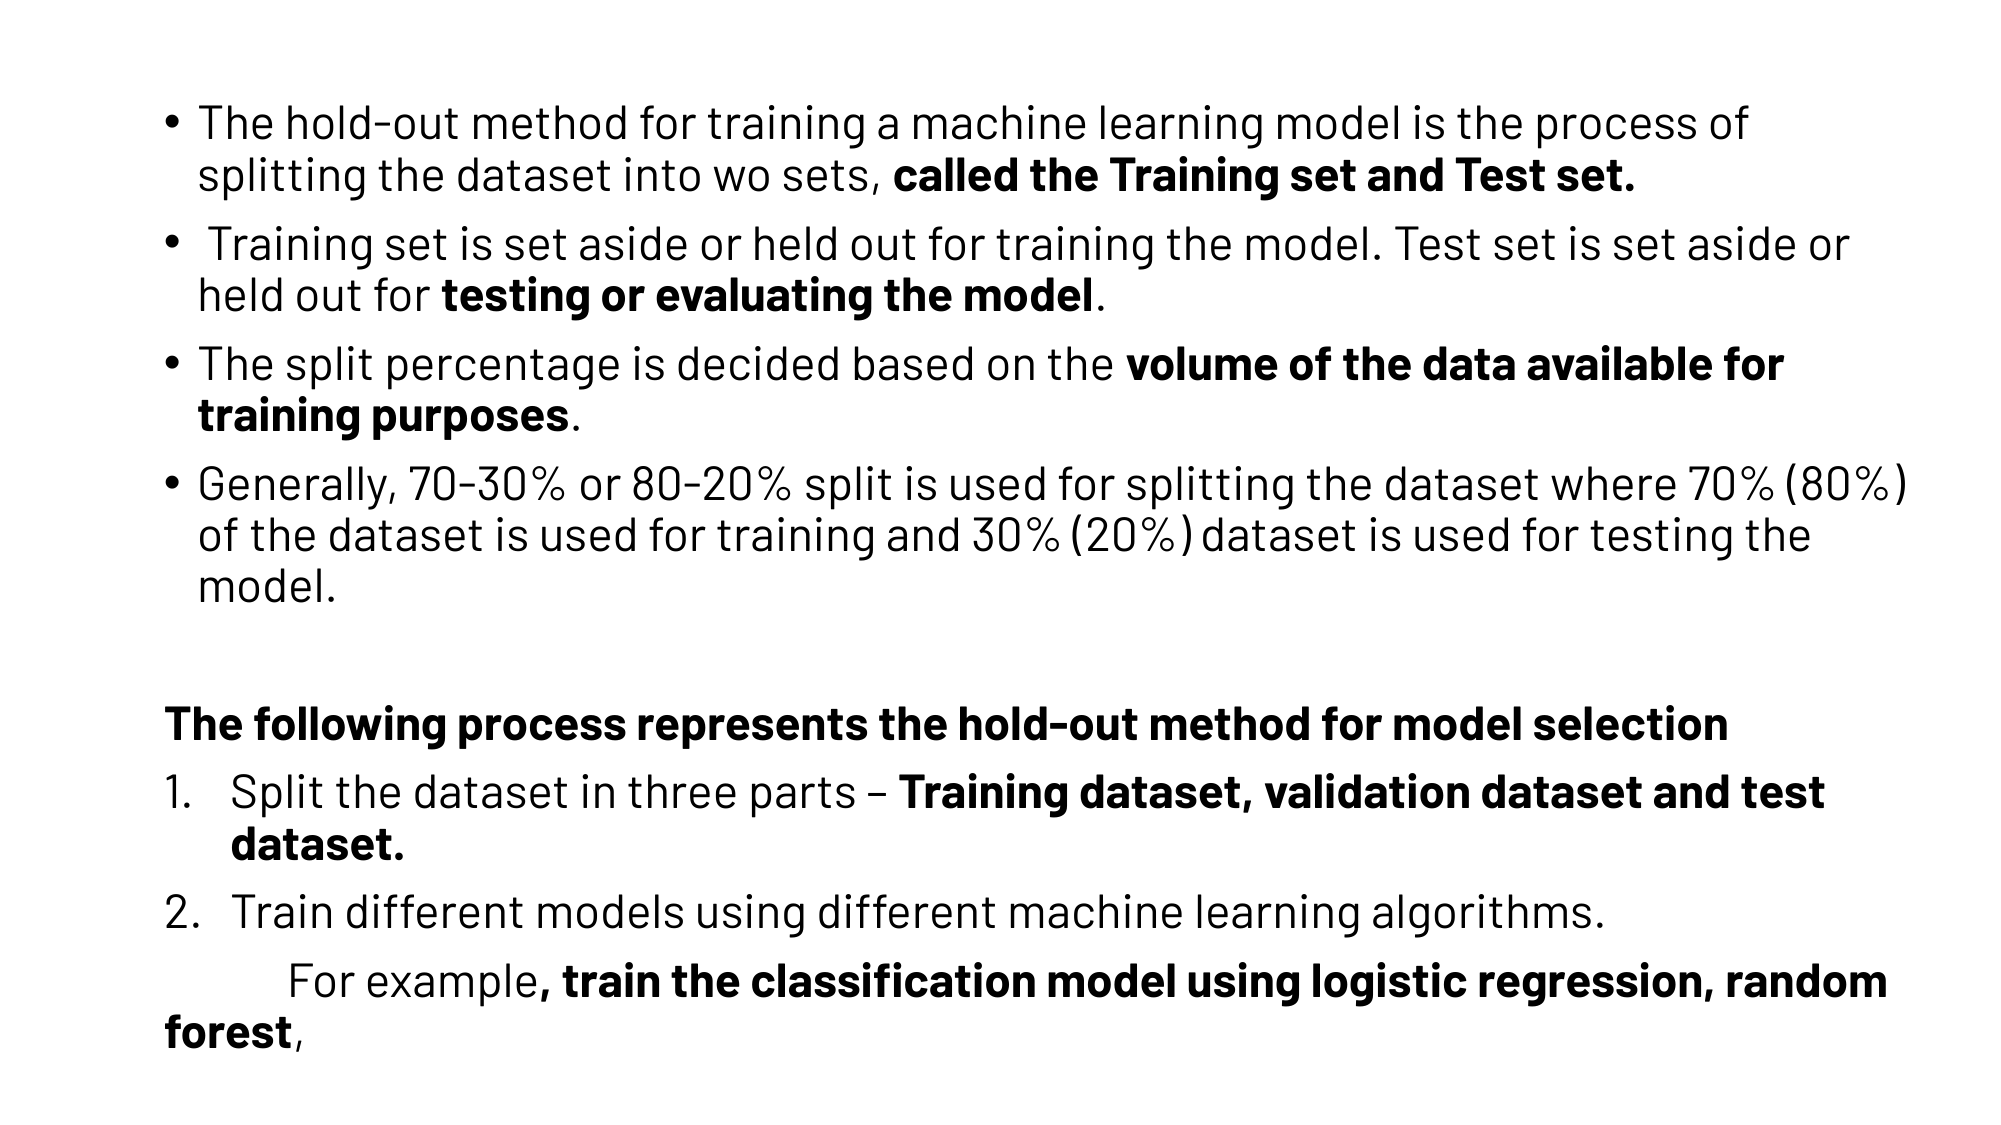

The hold-out method for training a machine learning model is the process of splitting the dataset into wo sets, called the Training set and Test set.
 Training set is set aside or held out for training the model. Test set is set aside or held out for testing or evaluating the model.
The split percentage is decided based on the volume of the data available for training purposes.
Generally, 70-30% or 80-20% split is used for splitting the dataset where 70% (80%) of the dataset is used for training and 30% (20%) dataset is used for testing the model.

The following process represents the hold-out method for model selection
Split the dataset in three parts – Training dataset, validation dataset and test dataset.
Train different models using different machine learning algorithms.
	For example, train the classification model using logistic regression, random forest,